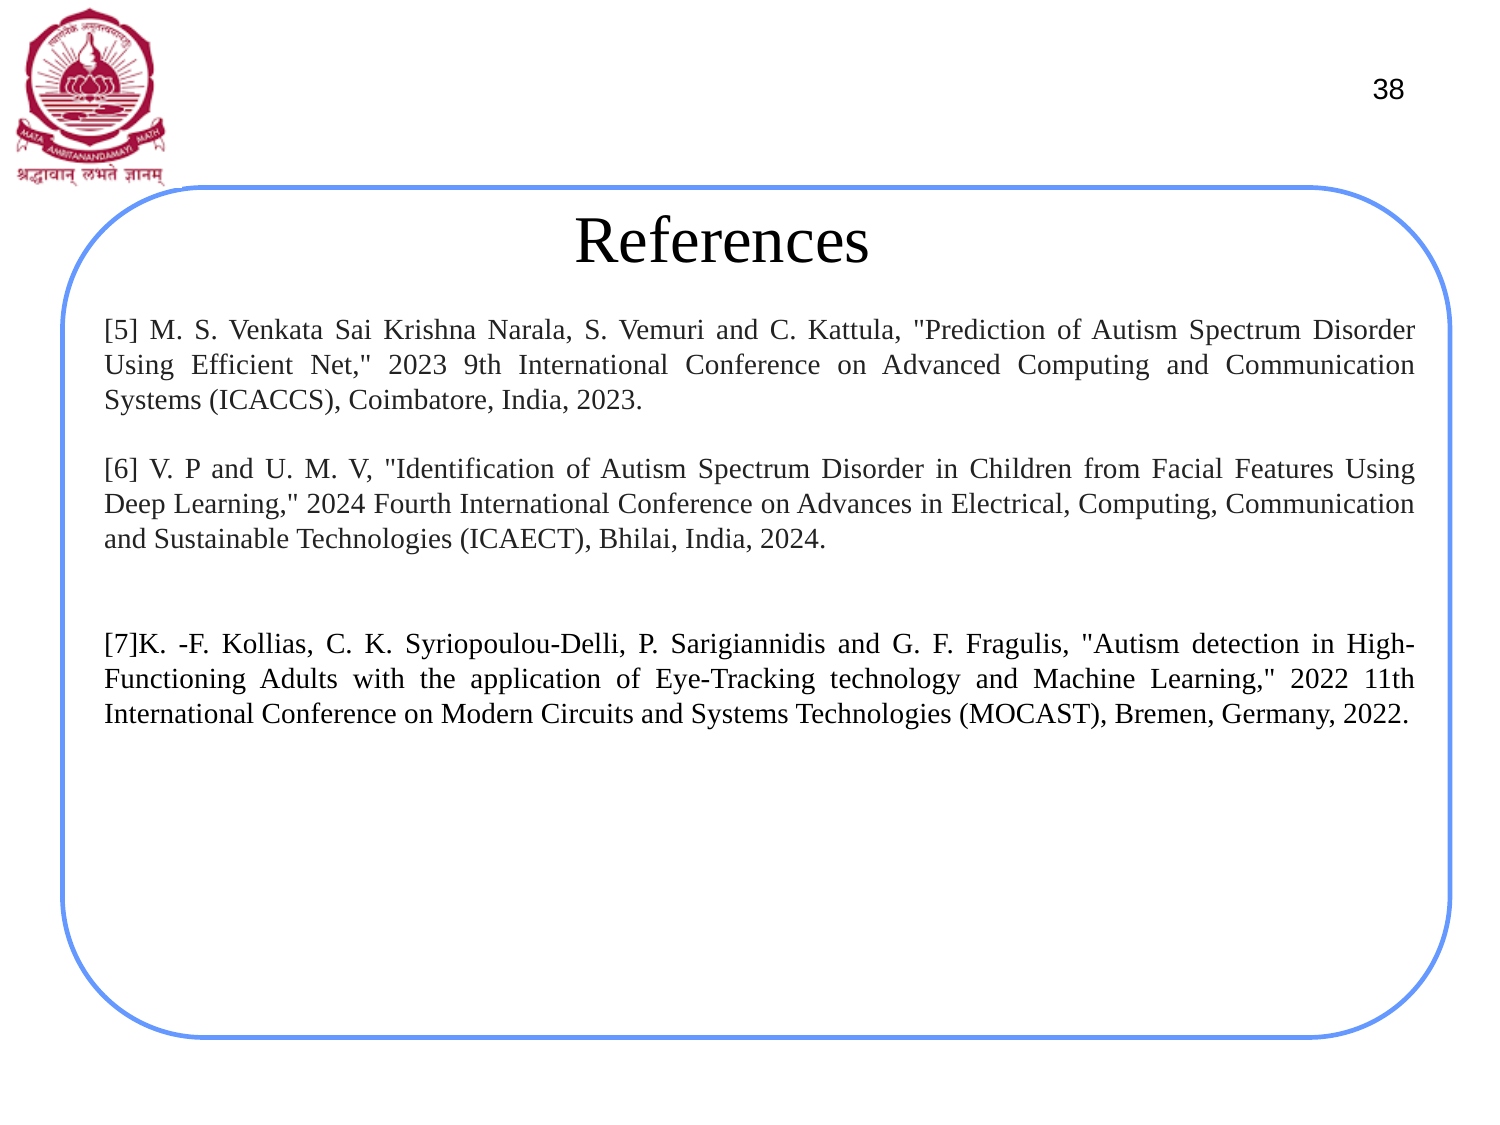

38
# References
[5] M. S. Venkata Sai Krishna Narala, S. Vemuri and C. Kattula, "Prediction of Autism Spectrum Disorder Using Efficient Net," 2023 9th International Conference on Advanced Computing and Communication Systems (ICACCS), Coimbatore, India, 2023.

[6] V. P and U. M. V, "Identification of Autism Spectrum Disorder in Children from Facial Features Using Deep Learning," 2024 Fourth International Conference on Advances in Electrical, Computing, Communication and Sustainable Technologies (ICAECT), Bhilai, India, 2024.

[7]K. -F. Kollias, C. K. Syriopoulou-Delli, P. Sarigiannidis and G. F. Fragulis, "Autism detection in High-Functioning Adults with the application of Eye-Tracking technology and Machine Learning," 2022 11th International Conference on Modern Circuits and Systems Technologies (MOCAST), Bremen, Germany, 2022.